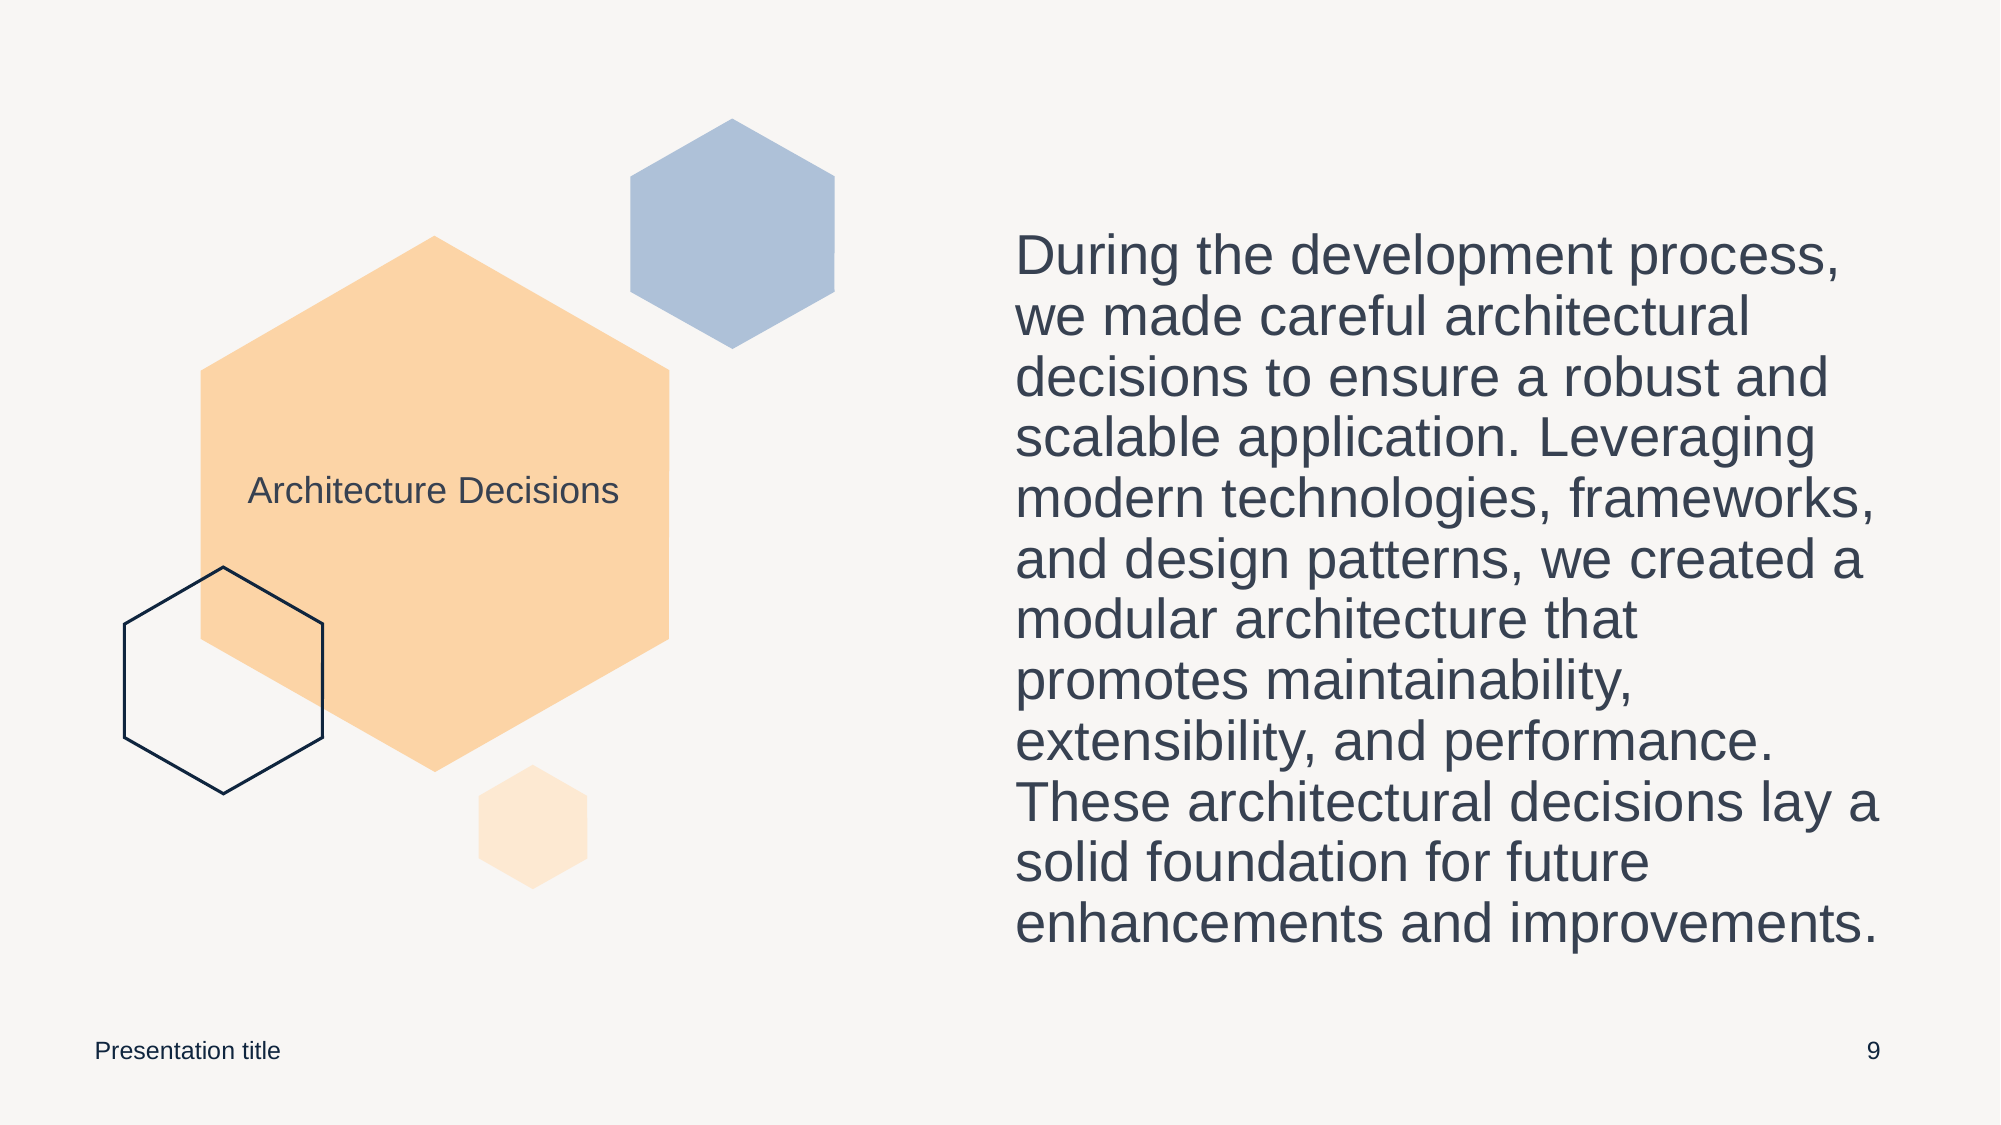

# During the development process, we made careful architectural decisions to ensure a robust and scalable application. Leveraging modern technologies, frameworks, and design patterns, we created a modular architecture that promotes maintainability, extensibility, and performance. These architectural decisions lay a solid foundation for future enhancements and improvements.
Architecture Decisions
Presentation title
9